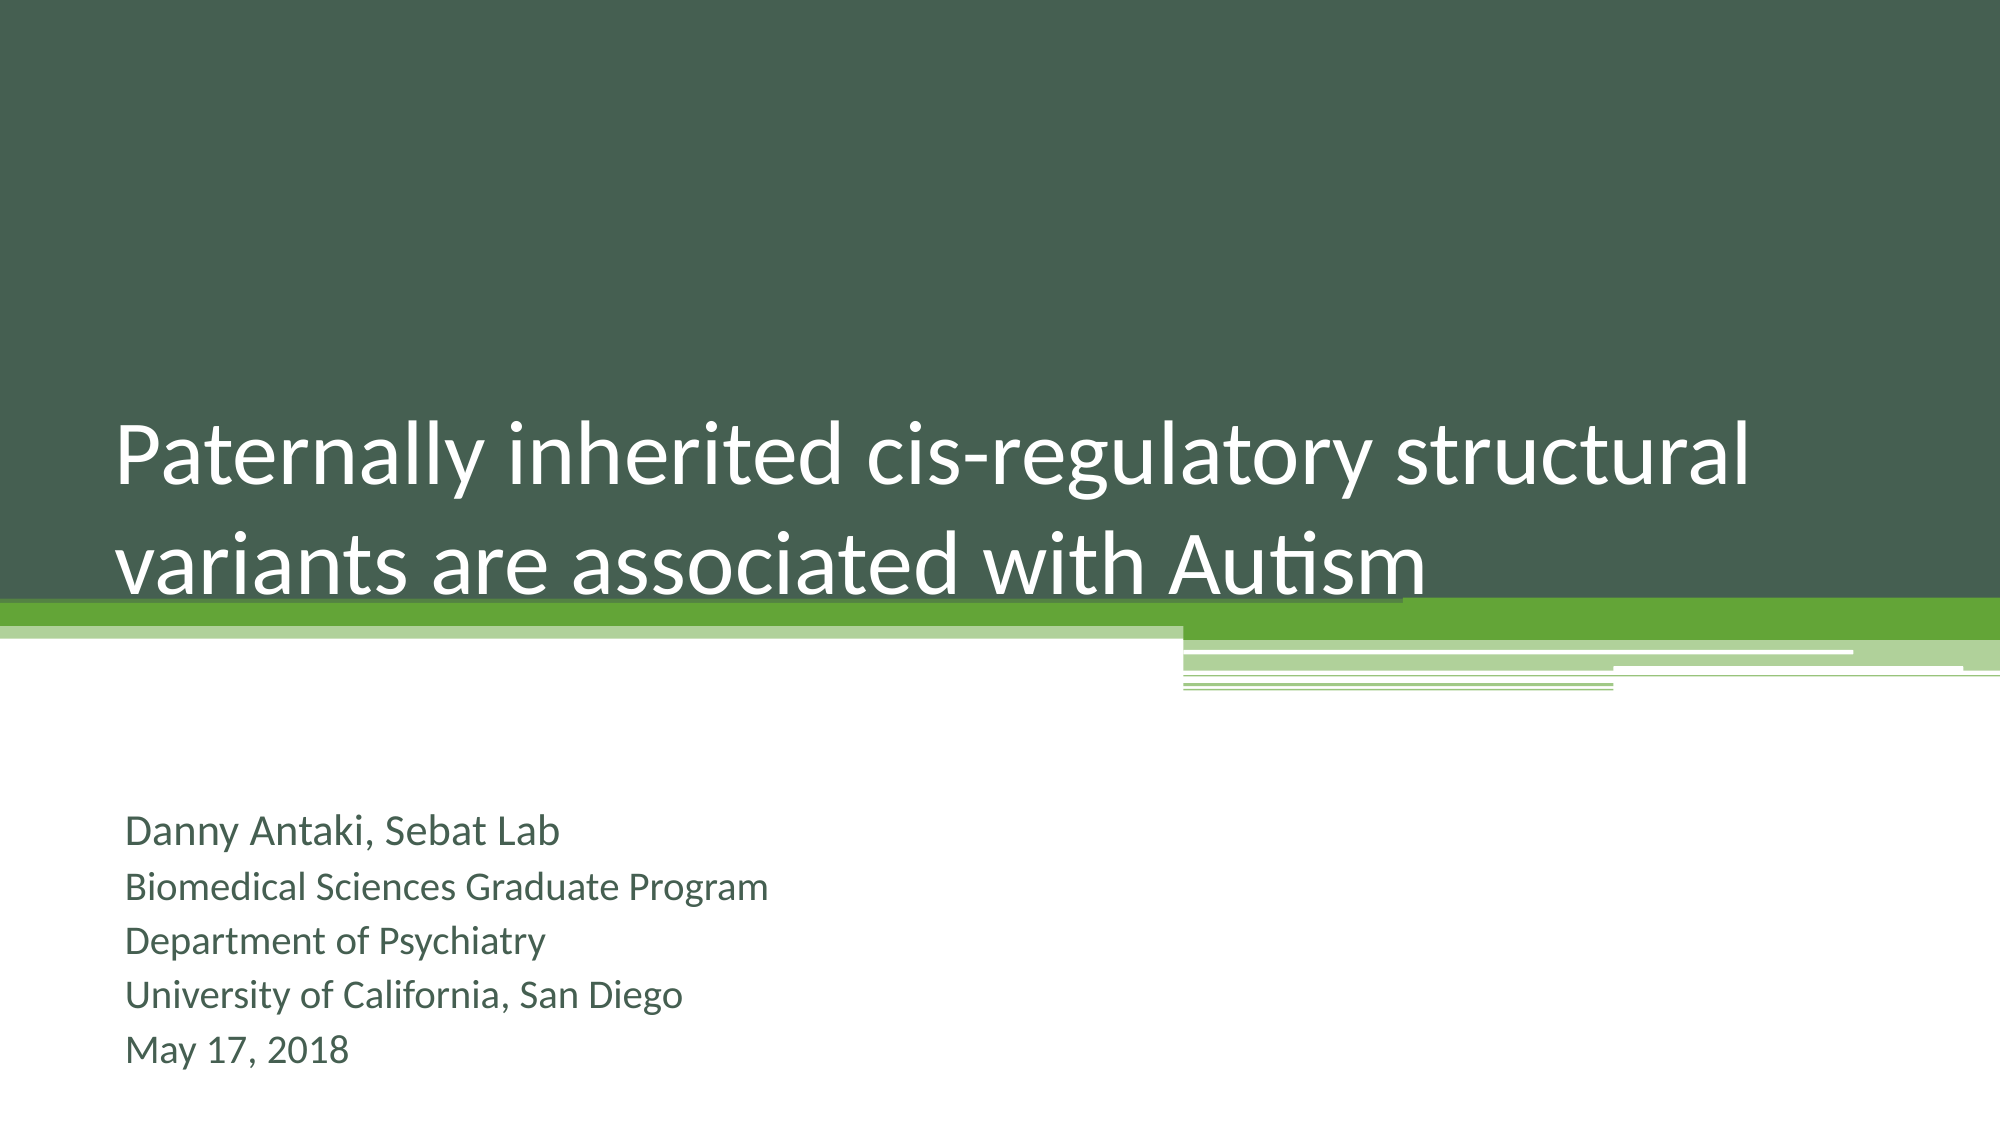

# Paternally inherited cis-regulatory structural variants are associated with Autism
Danny Antaki, Sebat Lab
Biomedical Sciences Graduate Program
Department of Psychiatry
University of California, San Diego
May 17, 2018